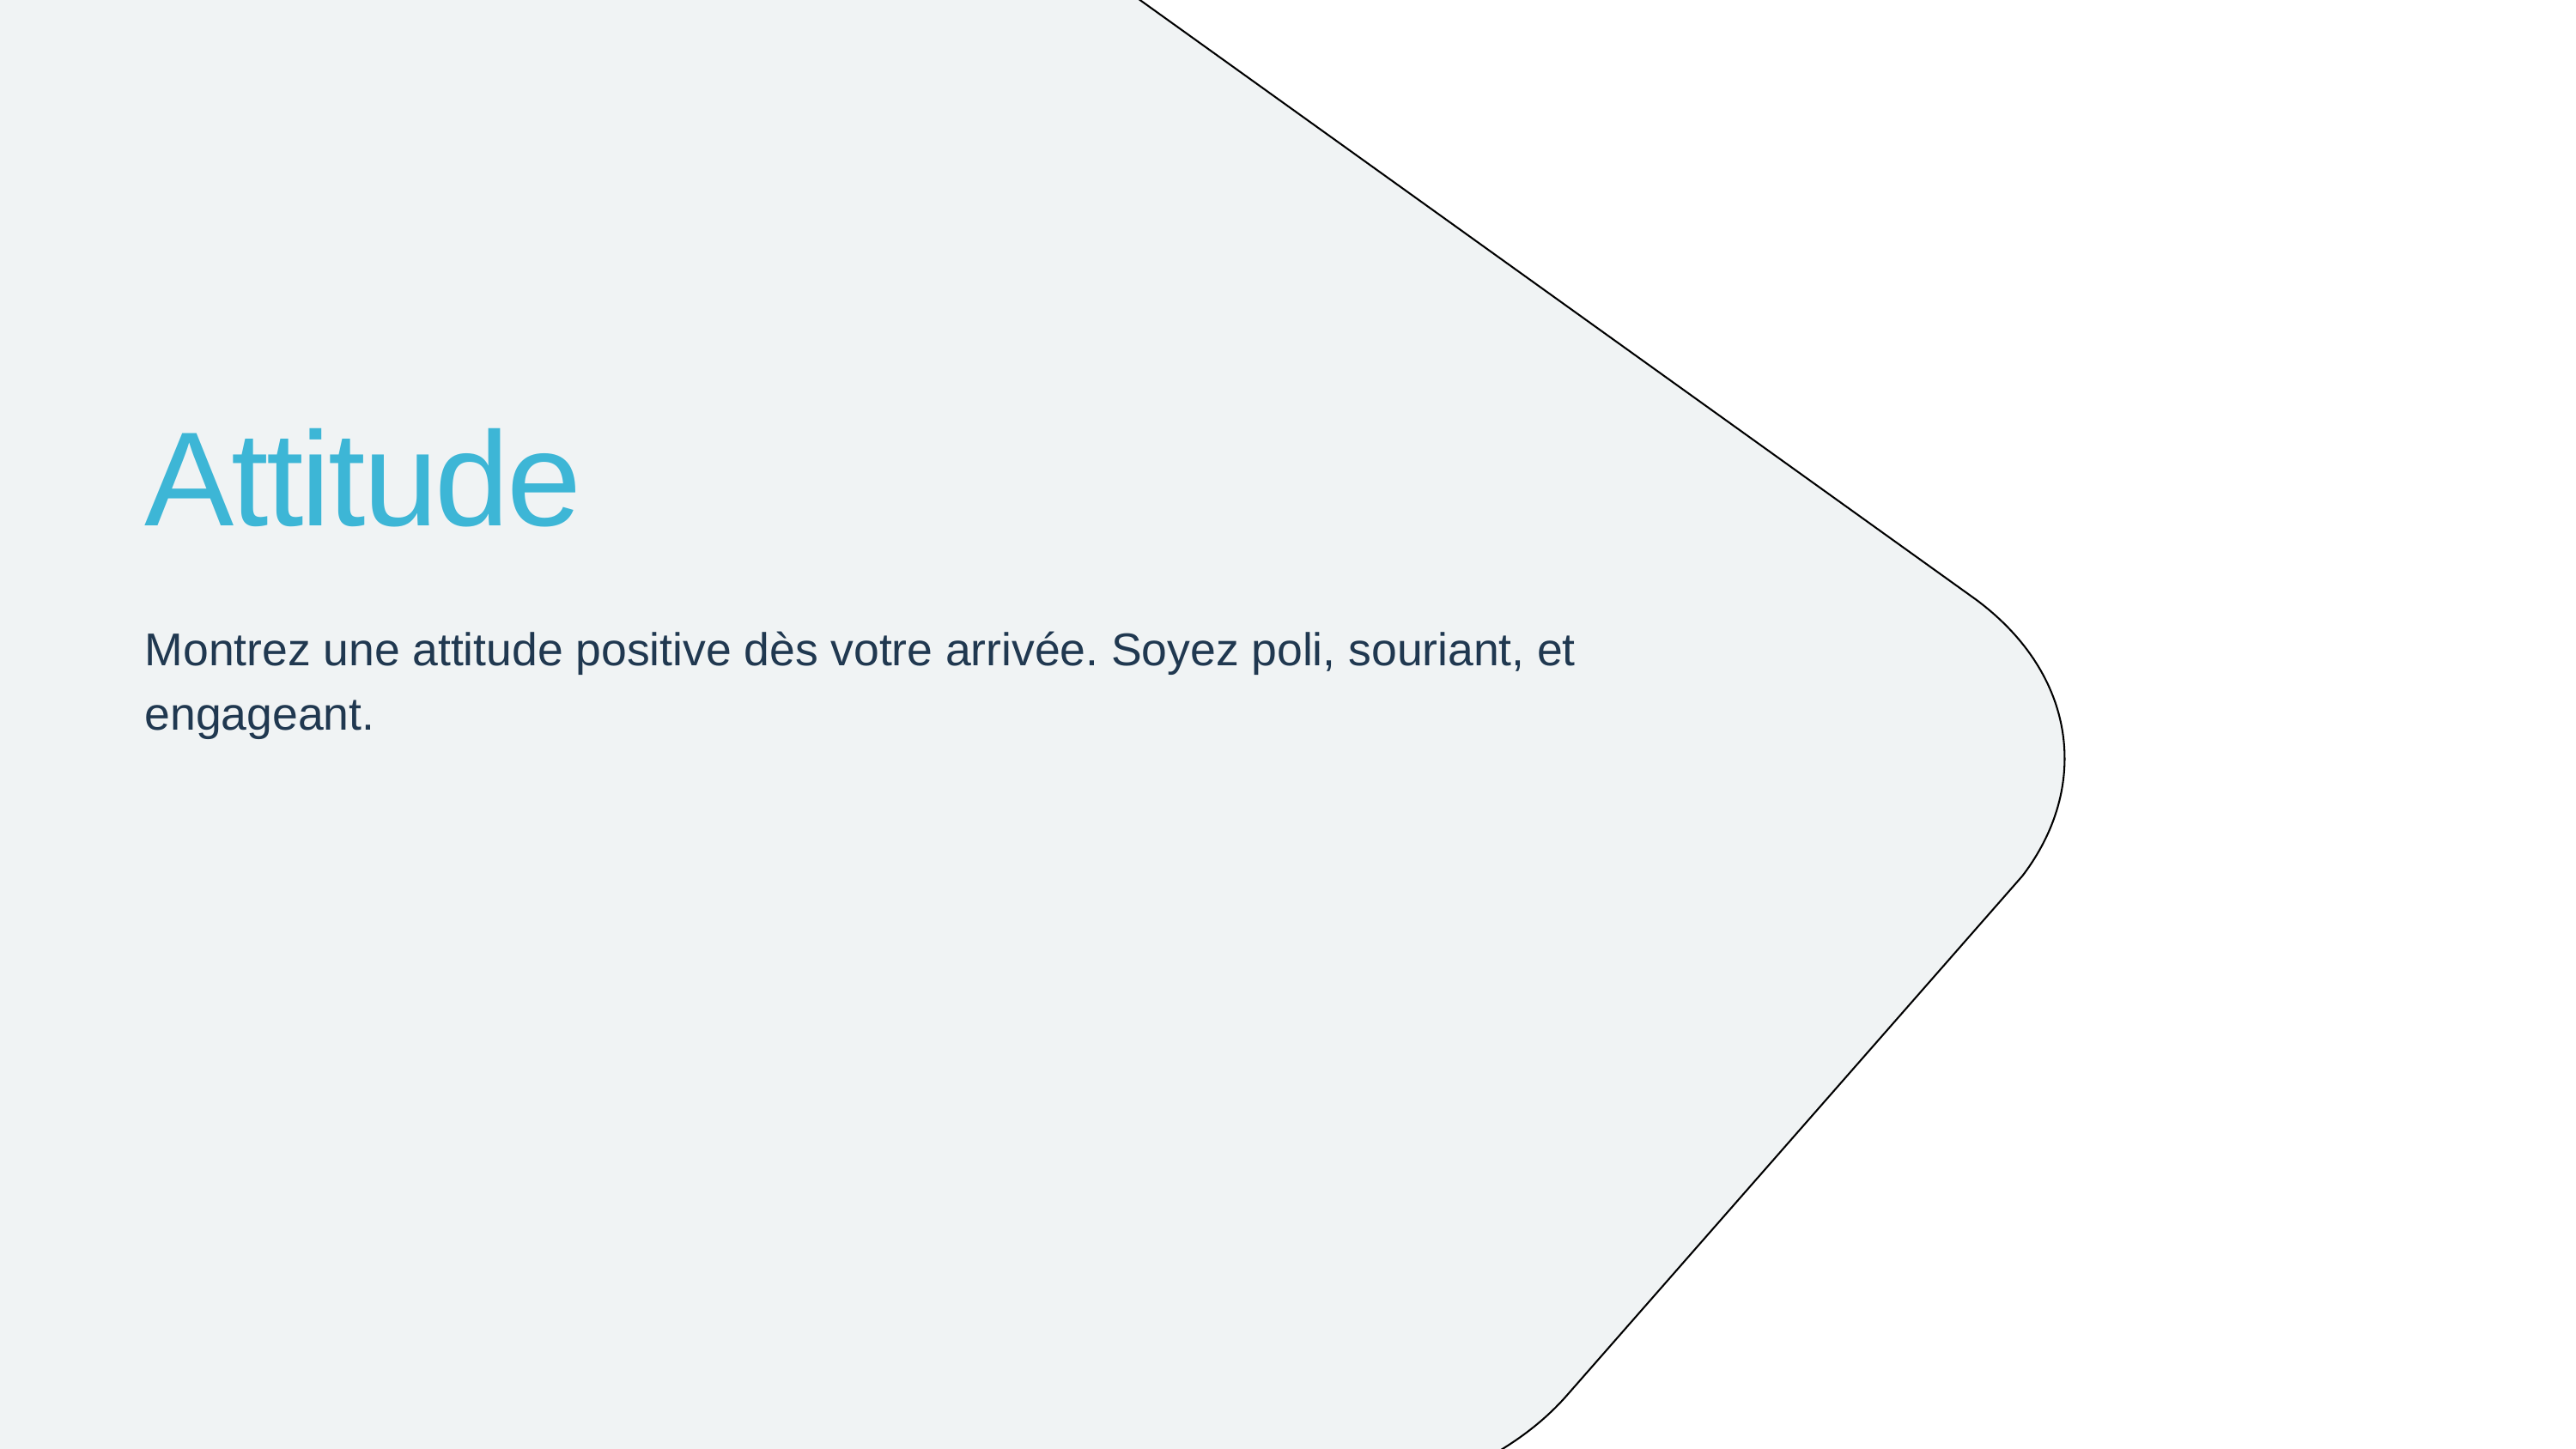

Attitude
Montrez une attitude positive dès votre arrivée. Soyez poli, souriant, et engageant.